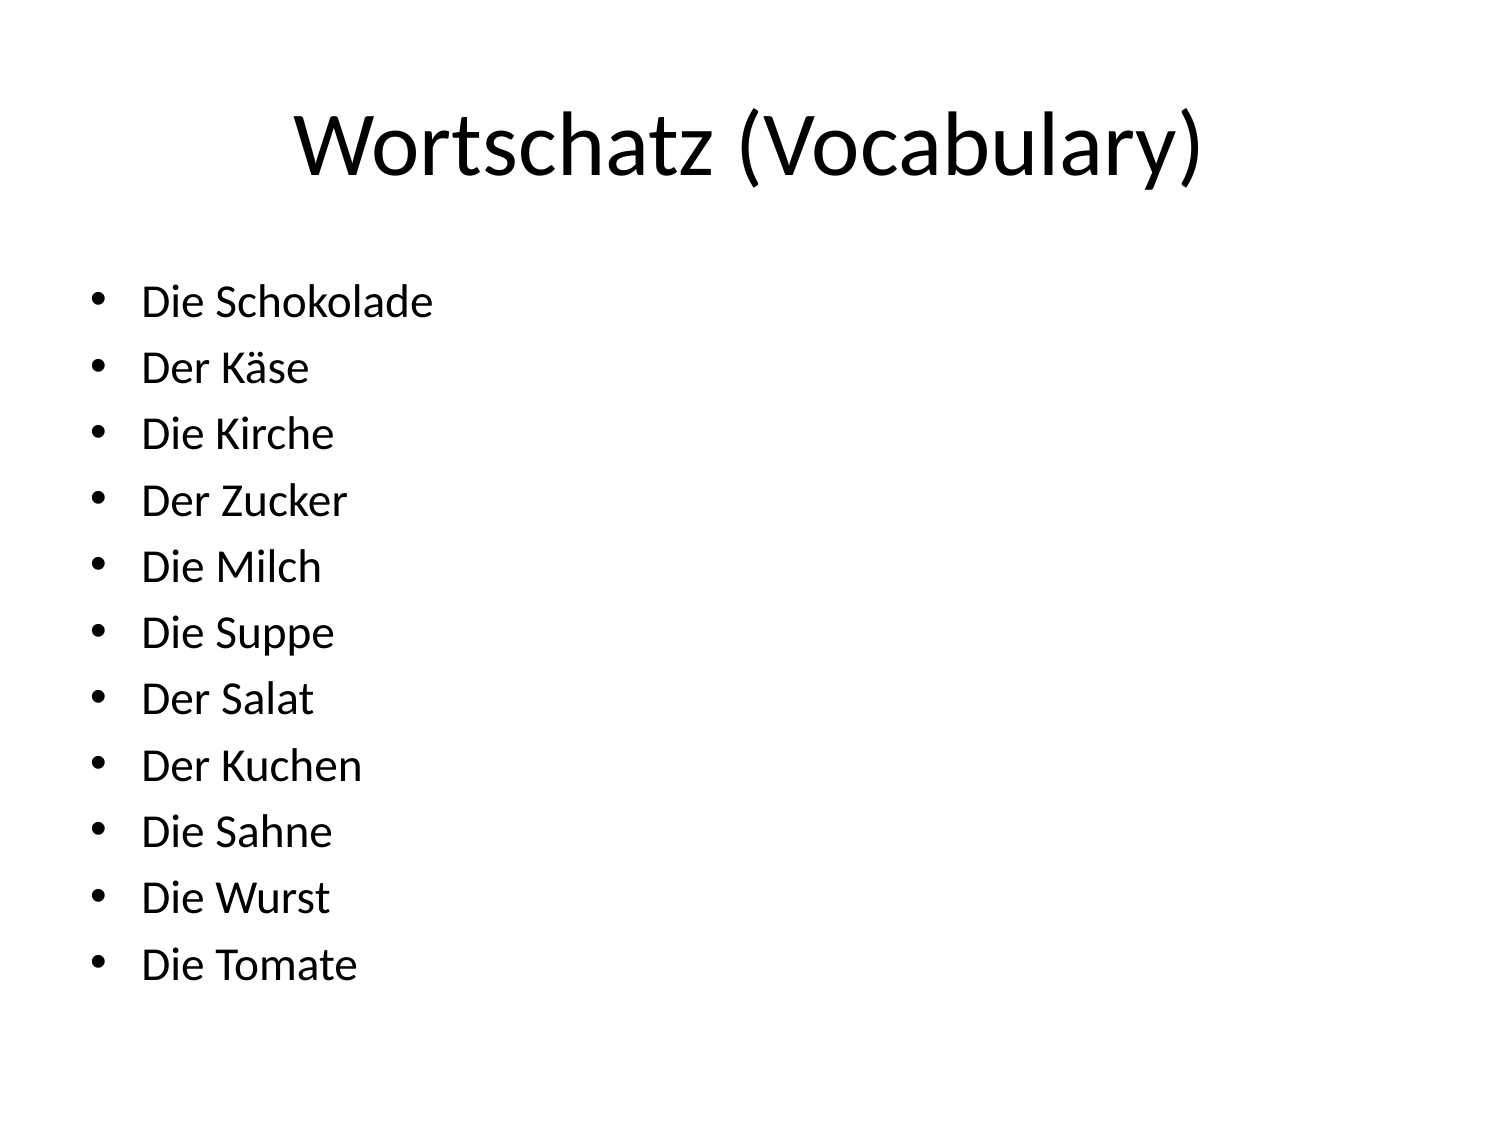

# Wortschatz (Vocabulary)
Die Schokolade
Der Käse
Die Kirche
Der Zucker
Die Milch
Die Suppe
Der Salat
Der Kuchen
Die Sahne
Die Wurst
Die Tomate